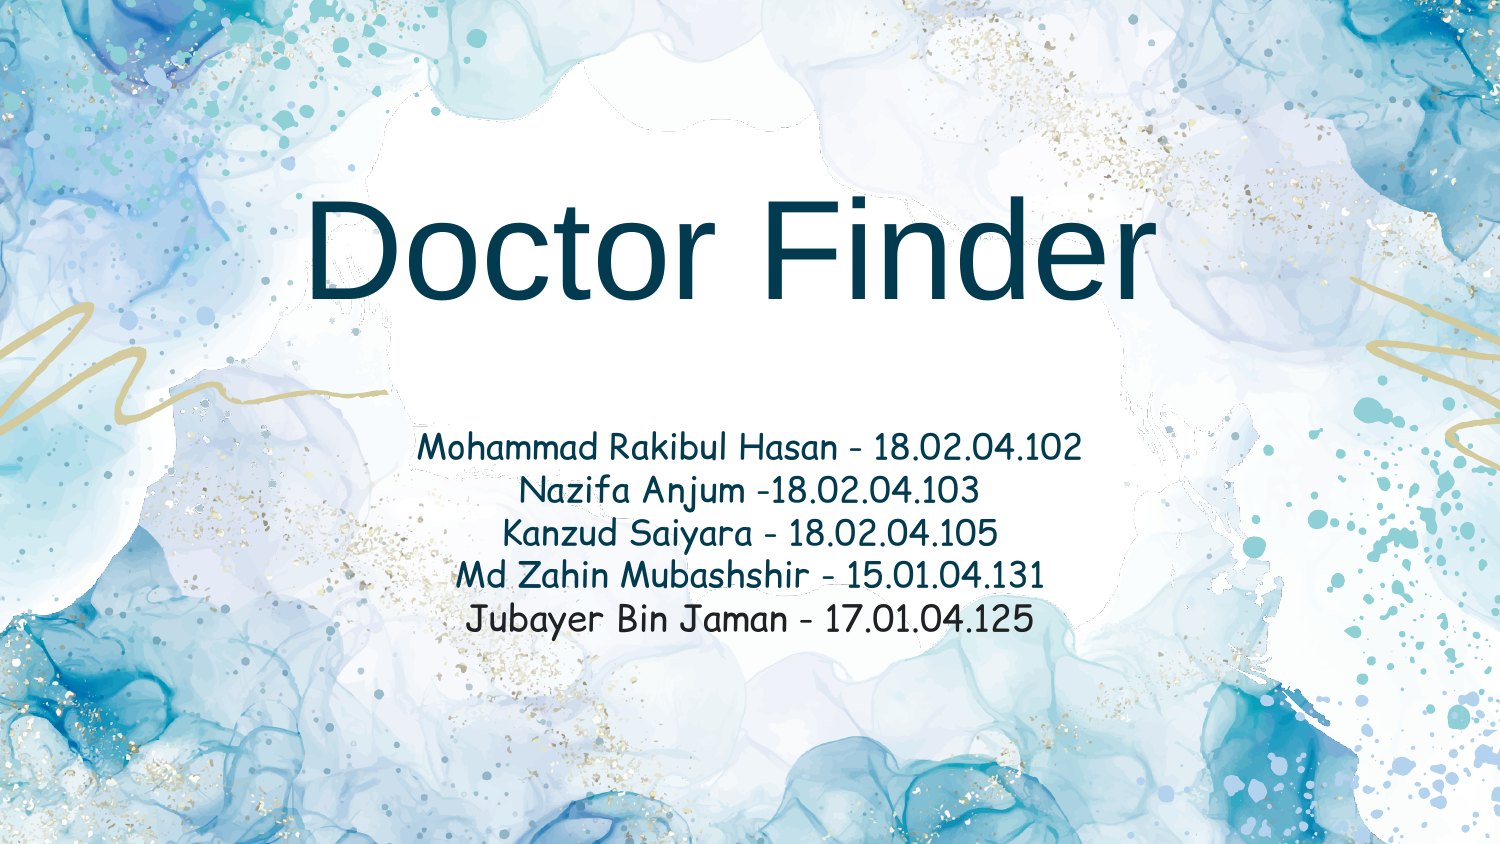

# Doctor Finder

Mohammad Rakibul Hasan - 18.02.04.102
Nazifa Anjum -18.02.04.103
Kanzud Saiyara - 18.02.04.105
Md Zahin Mubashshir - 15.01.04.131
Jubayer Bin Jaman - 17.01.04.125